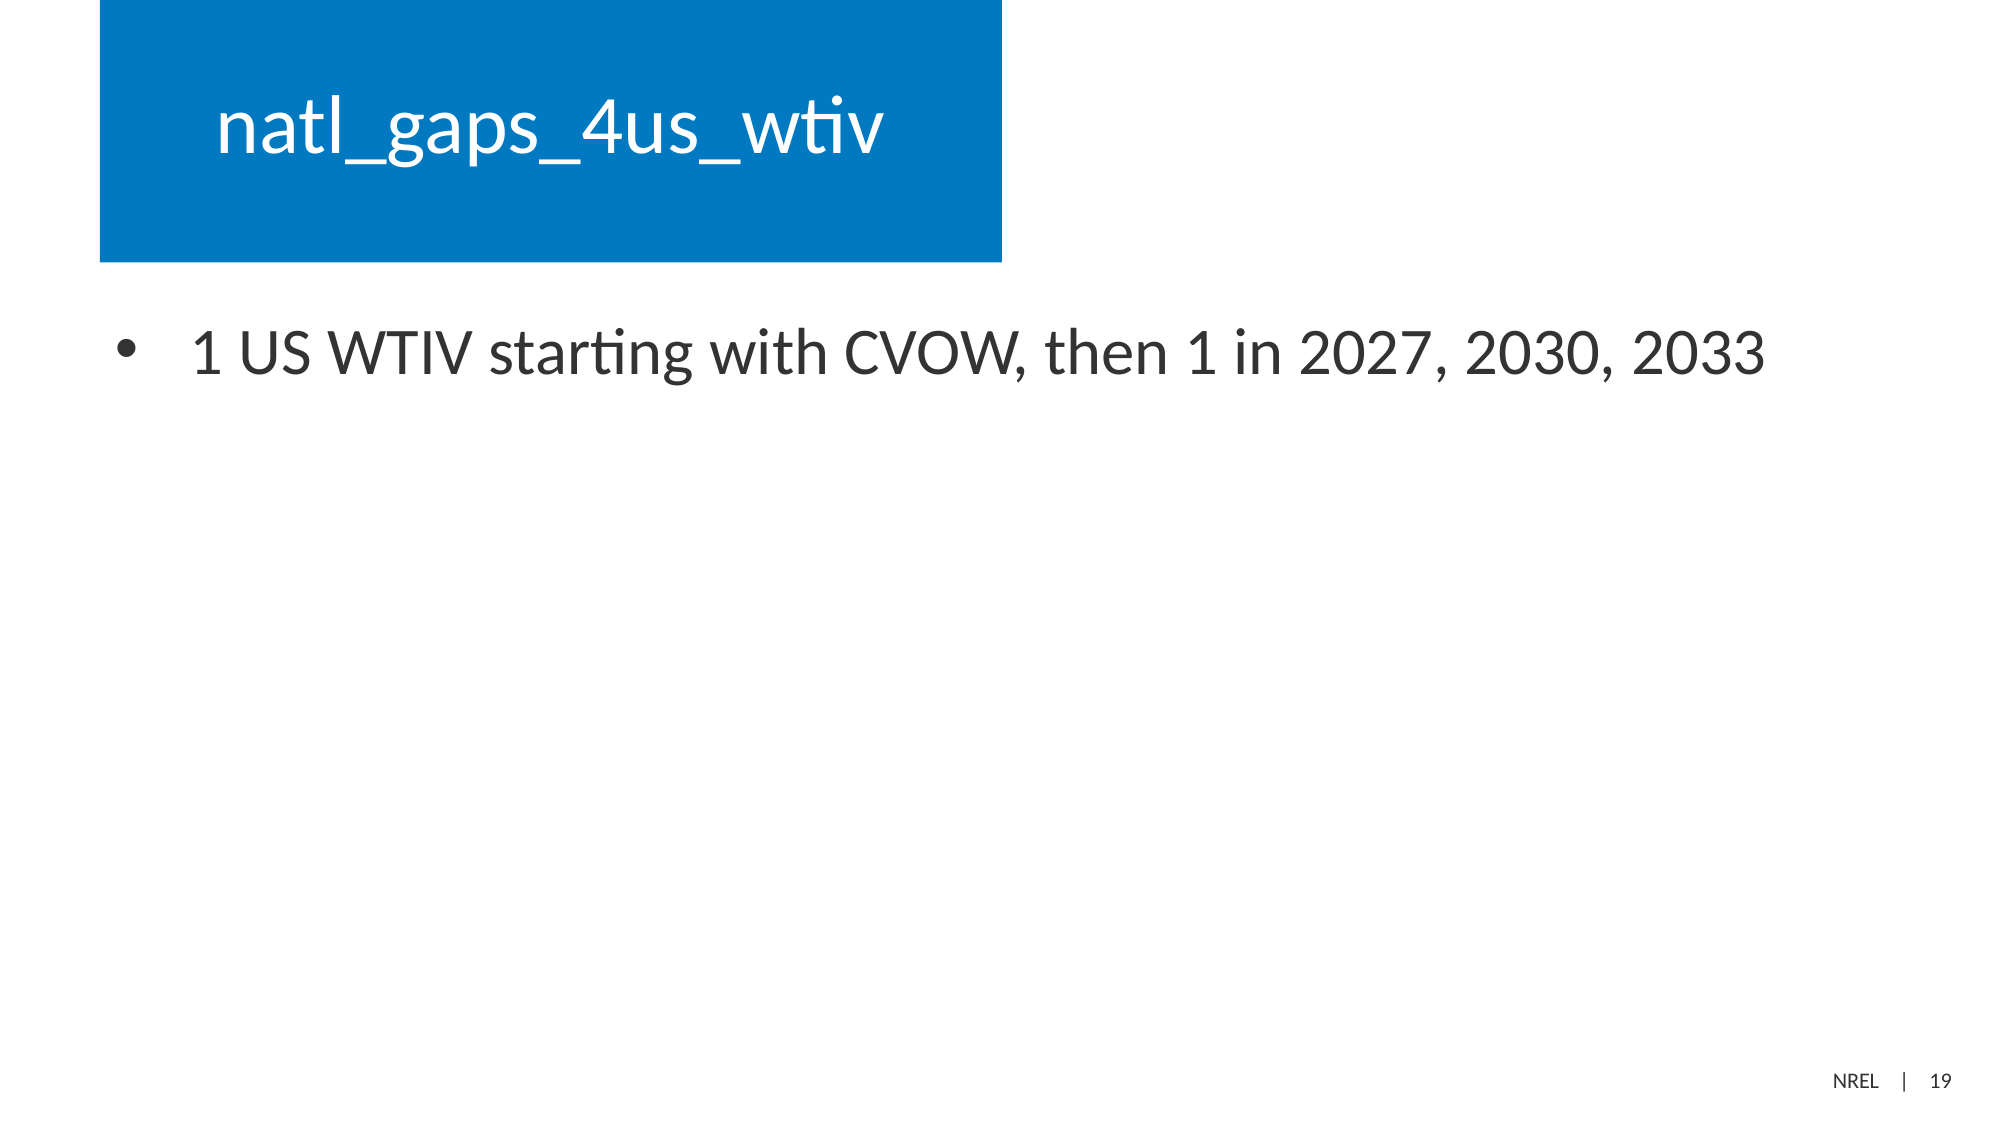

# natl_gaps_4us_wtiv
1 US WTIV starting with CVOW, then 1 in 2027, 2030, 2033